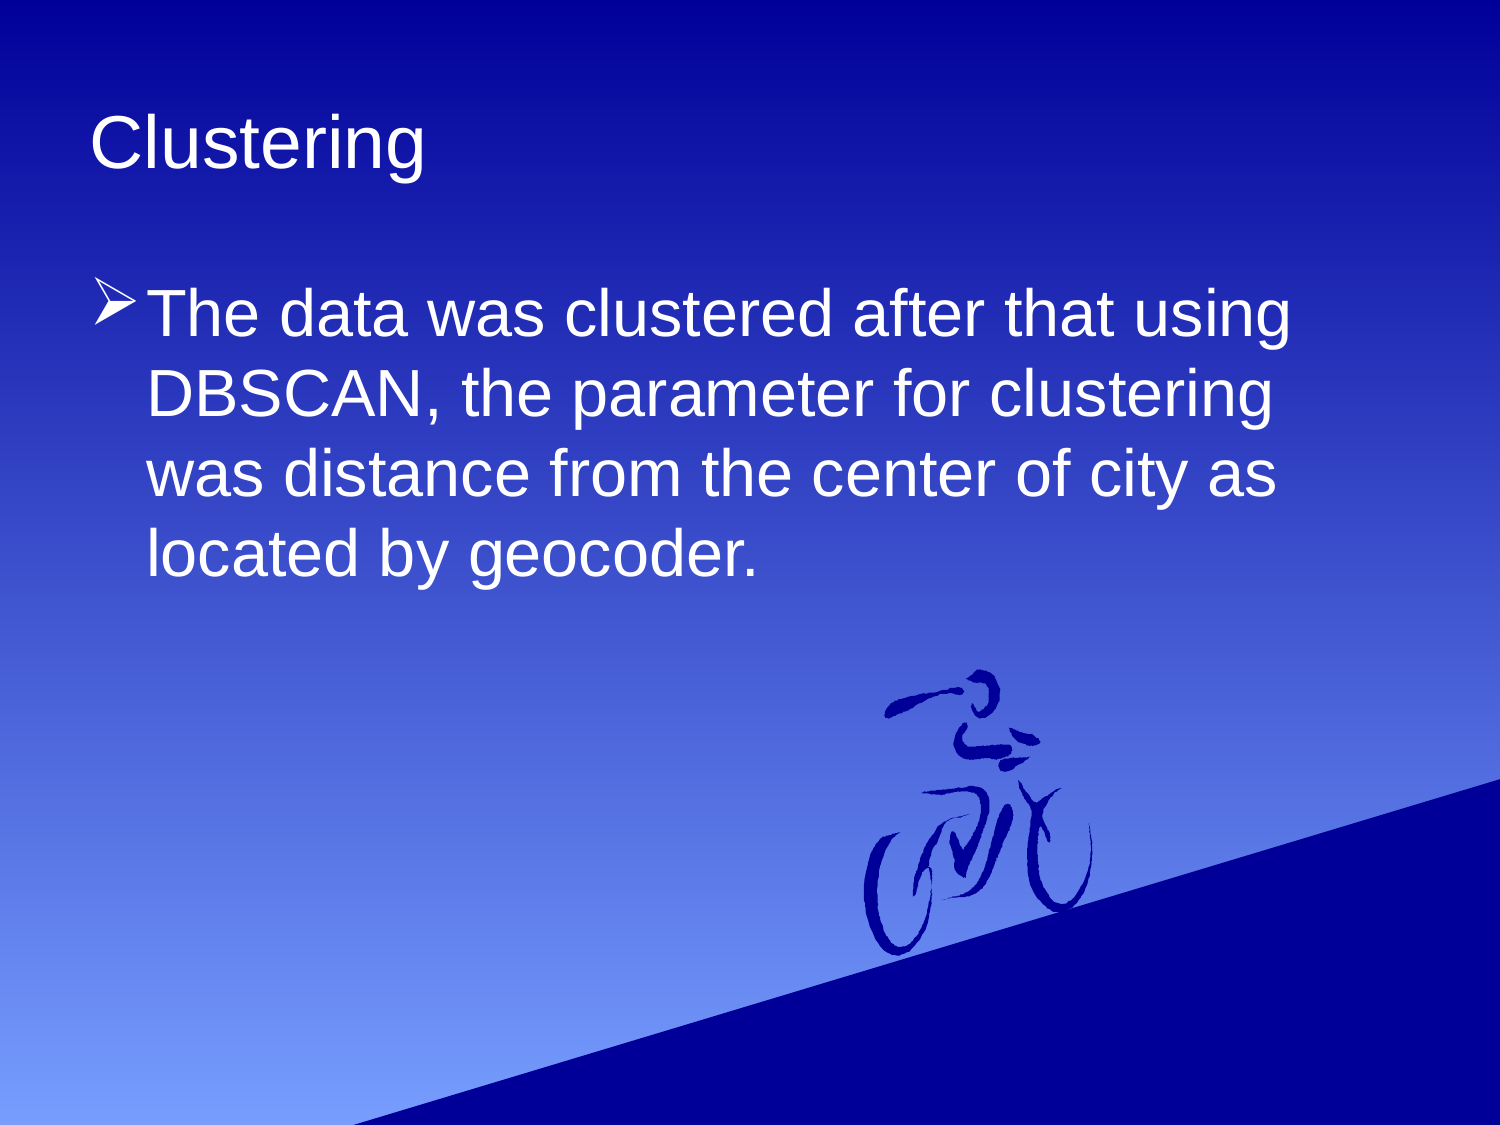

# Clustering
The data was clustered after that using DBSCAN, the parameter for clustering was distance from the center of city as located by geocoder.